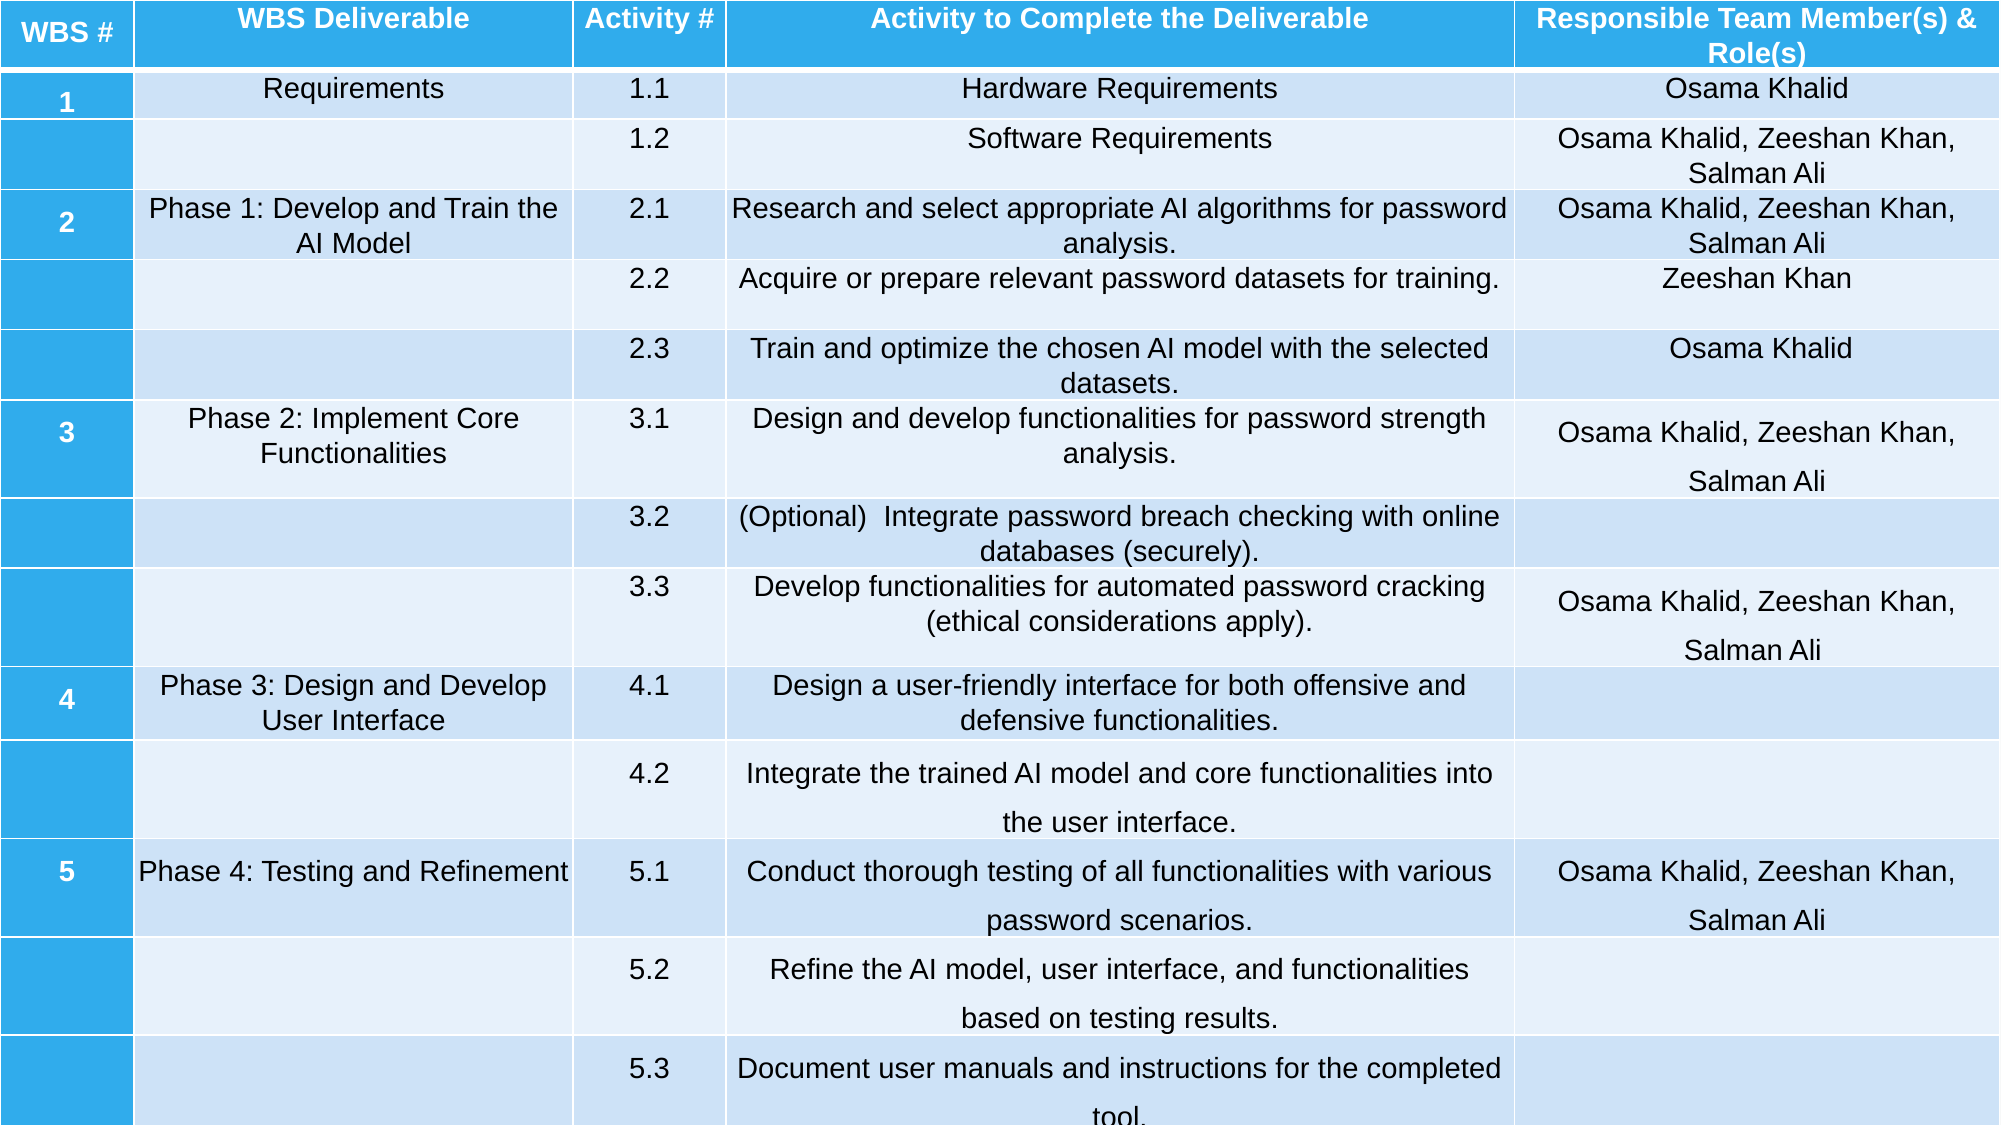

| WBS # | WBS Deliverable | Activity # | Activity to Complete the Deliverable | Responsible Team Member(s) & Role(s) |
| --- | --- | --- | --- | --- |
| 1 | Requirements | 1.1 | Hardware Requirements | Osama Khalid |
|  |  | 1.2 | Software Requirements | Osama Khalid, Zeeshan Khan, Salman Ali |
| 2 | Phase 1: Develop and Train the AI Model | 2.1 | Research and select appropriate AI algorithms for password analysis. | Osama Khalid, Zeeshan Khan, Salman Ali |
|  |  | 2.2 | Acquire or prepare relevant password datasets for training. | Zeeshan Khan |
|  |  | 2.3 | Train and optimize the chosen AI model with the selected datasets. | Osama Khalid |
| 3 | Phase 2: Implement Core Functionalities | 3.1 | Design and develop functionalities for password strength analysis. | Osama Khalid, Zeeshan Khan, Salman Ali |
|  |  | 3.2 | (Optional) Integrate password breach checking with online databases (securely). |  |
|  |  | 3.3 | Develop functionalities for automated password cracking (ethical considerations apply). | Osama Khalid, Zeeshan Khan, Salman Ali |
| 4 | Phase 3: Design and Develop User Interface | 4.1 | Design a user-friendly interface for both offensive and defensive functionalities. |  |
|  |  | 4.2 | Integrate the trained AI model and core functionalities into the user interface. |  |
| 5 | Phase 4: Testing and Refinement | 5.1 | Conduct thorough testing of all functionalities with various password scenarios. | Osama Khalid, Zeeshan Khan, Salman Ali |
|  |  | 5.2 | Refine the AI model, user interface, and functionalities based on testing results. |  |
|  |  | 5.3 | Document user manuals and instructions for the completed tool. |  |